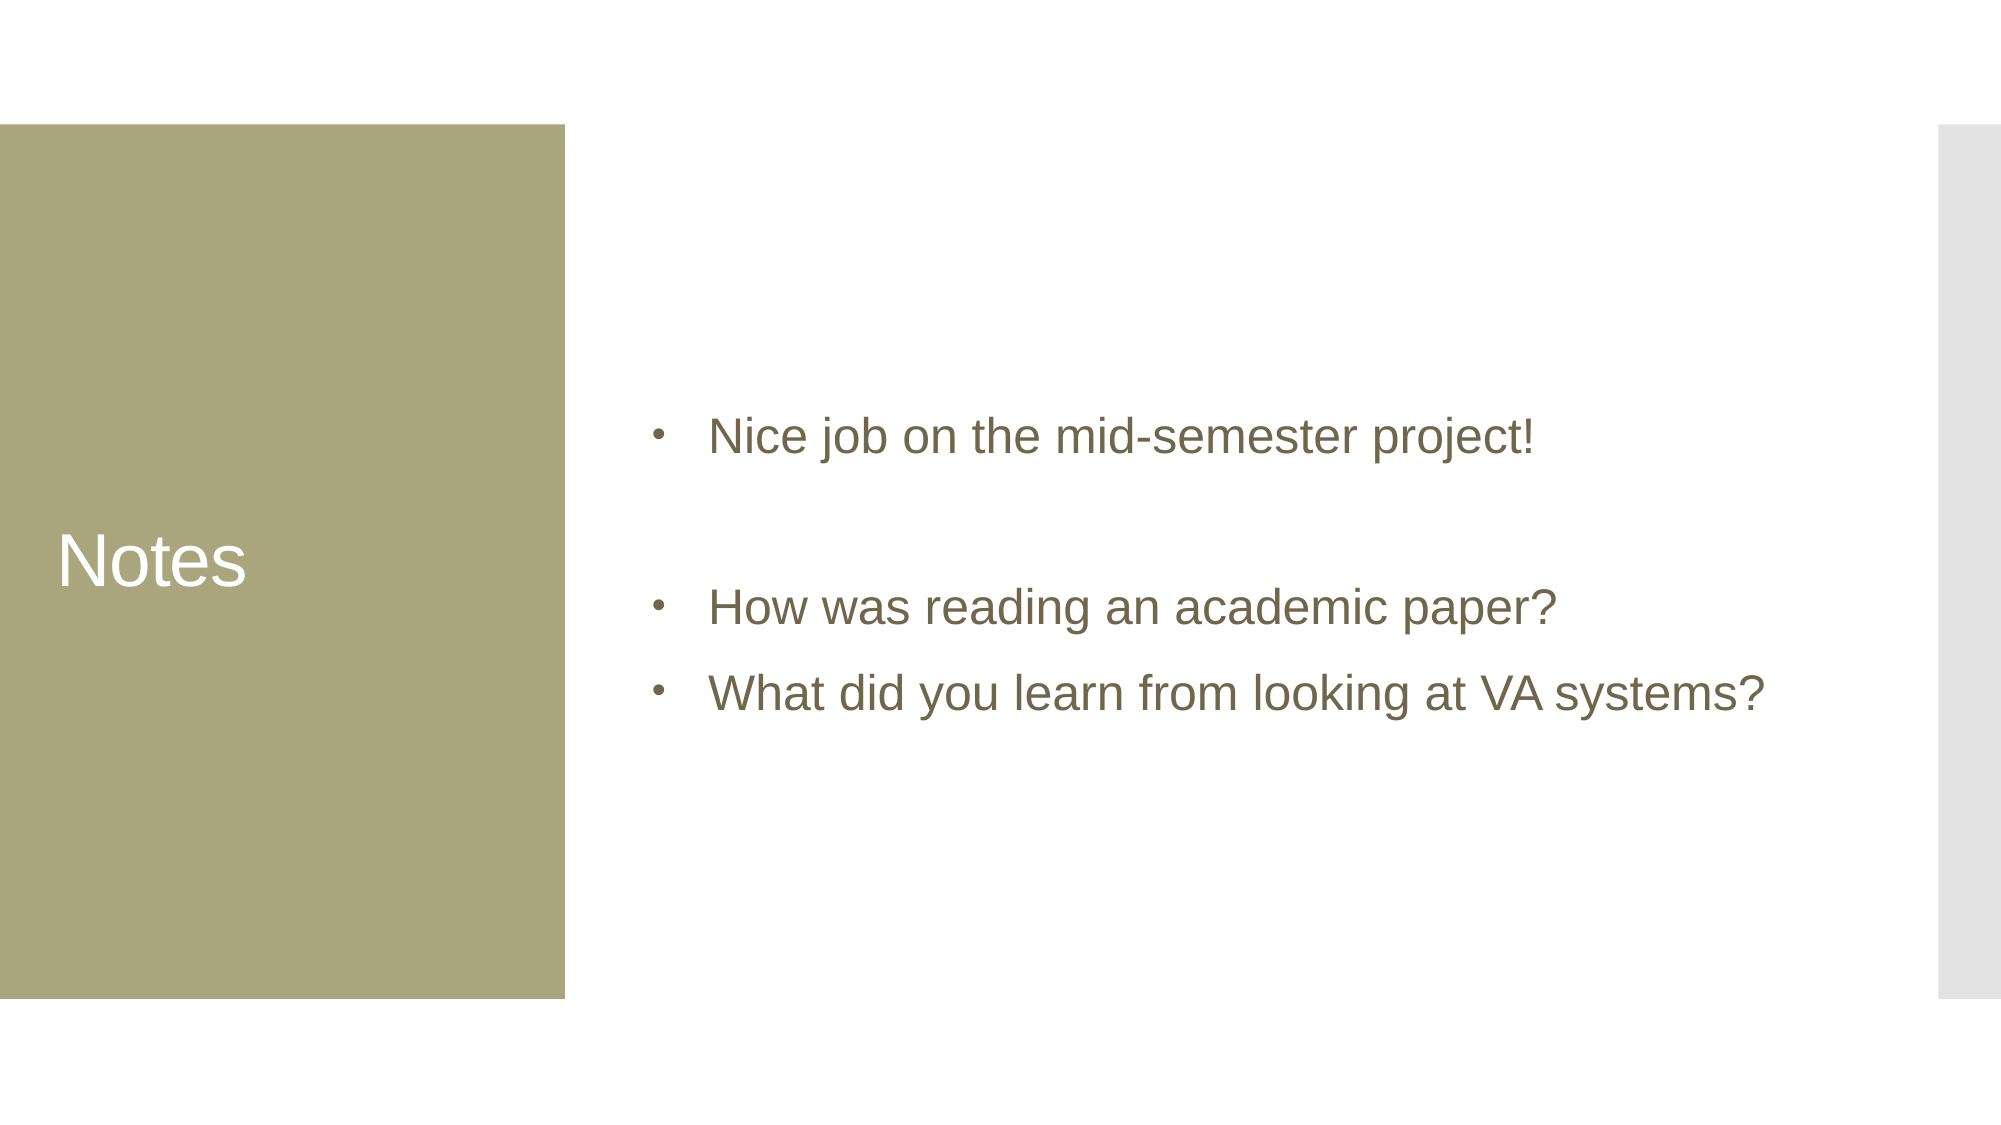

Nice job on the mid-semester project!

How was reading an academic paper?
What did you learn from looking at VA systems?
# Notes